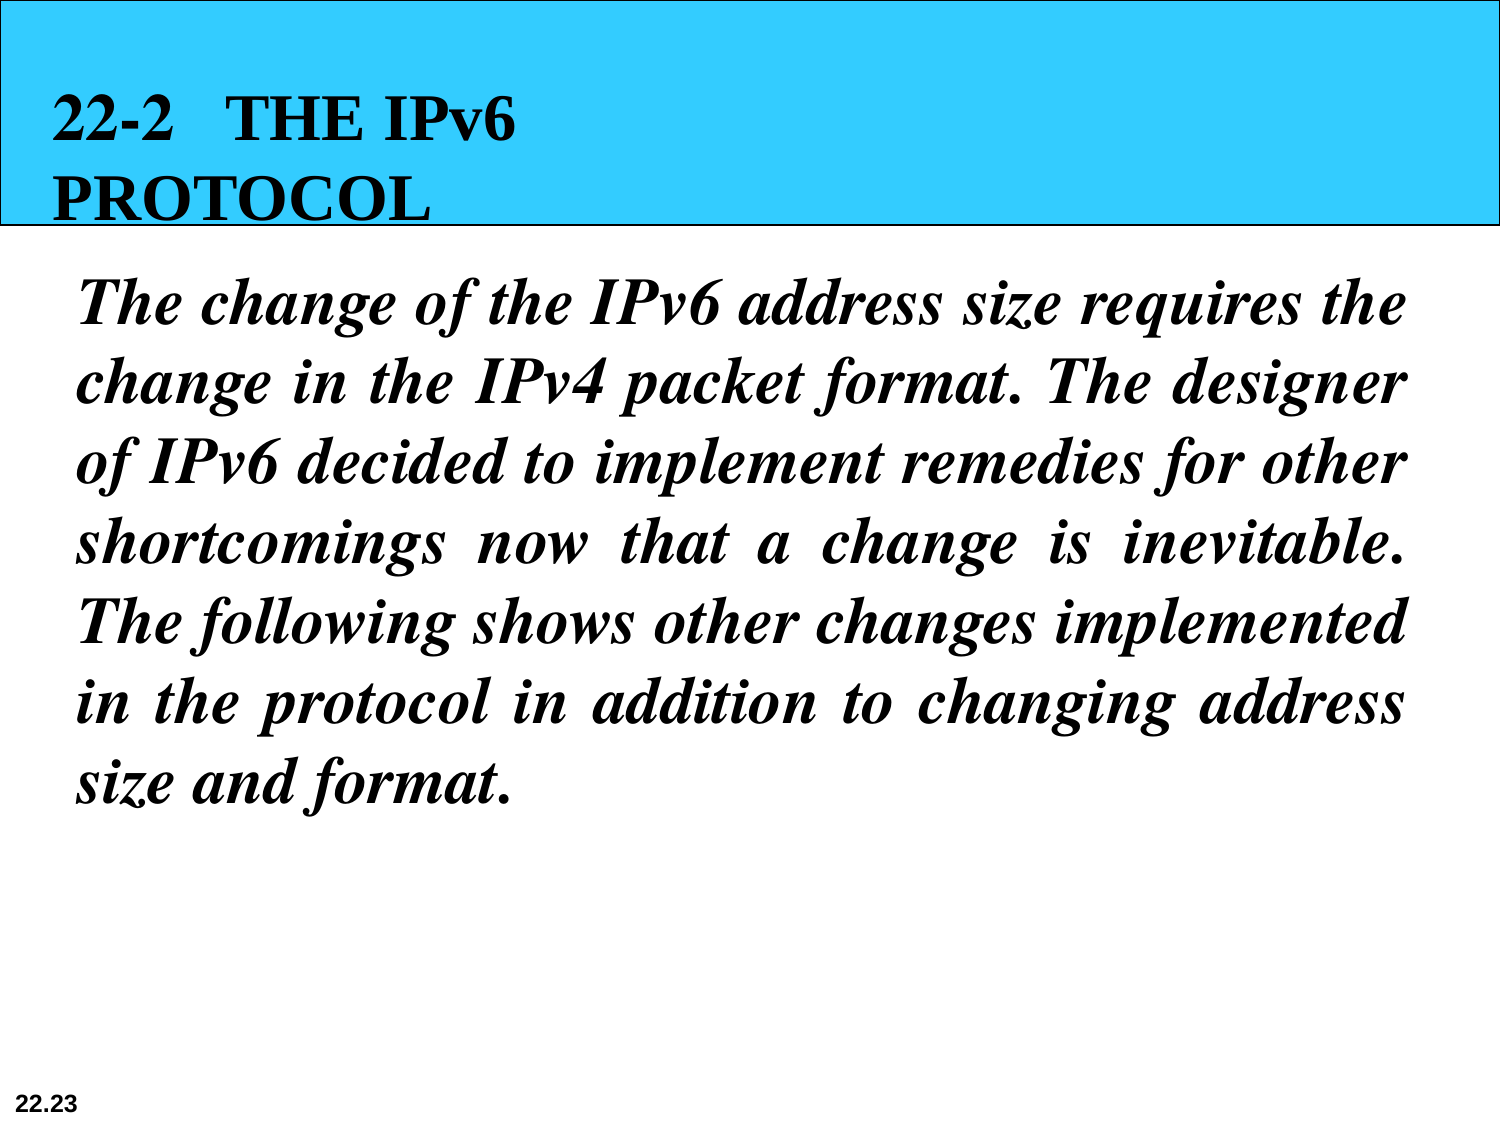

22-2   THE IPv6 PROTOCOL
The change of the IPv6 address size requires the change in the IPv4 packet format. The designer of IPv6 decided to implement remedies for other shortcomings now that a change is inevitable. The following shows other changes implemented in the protocol in addition to changing address size and format.
22.23